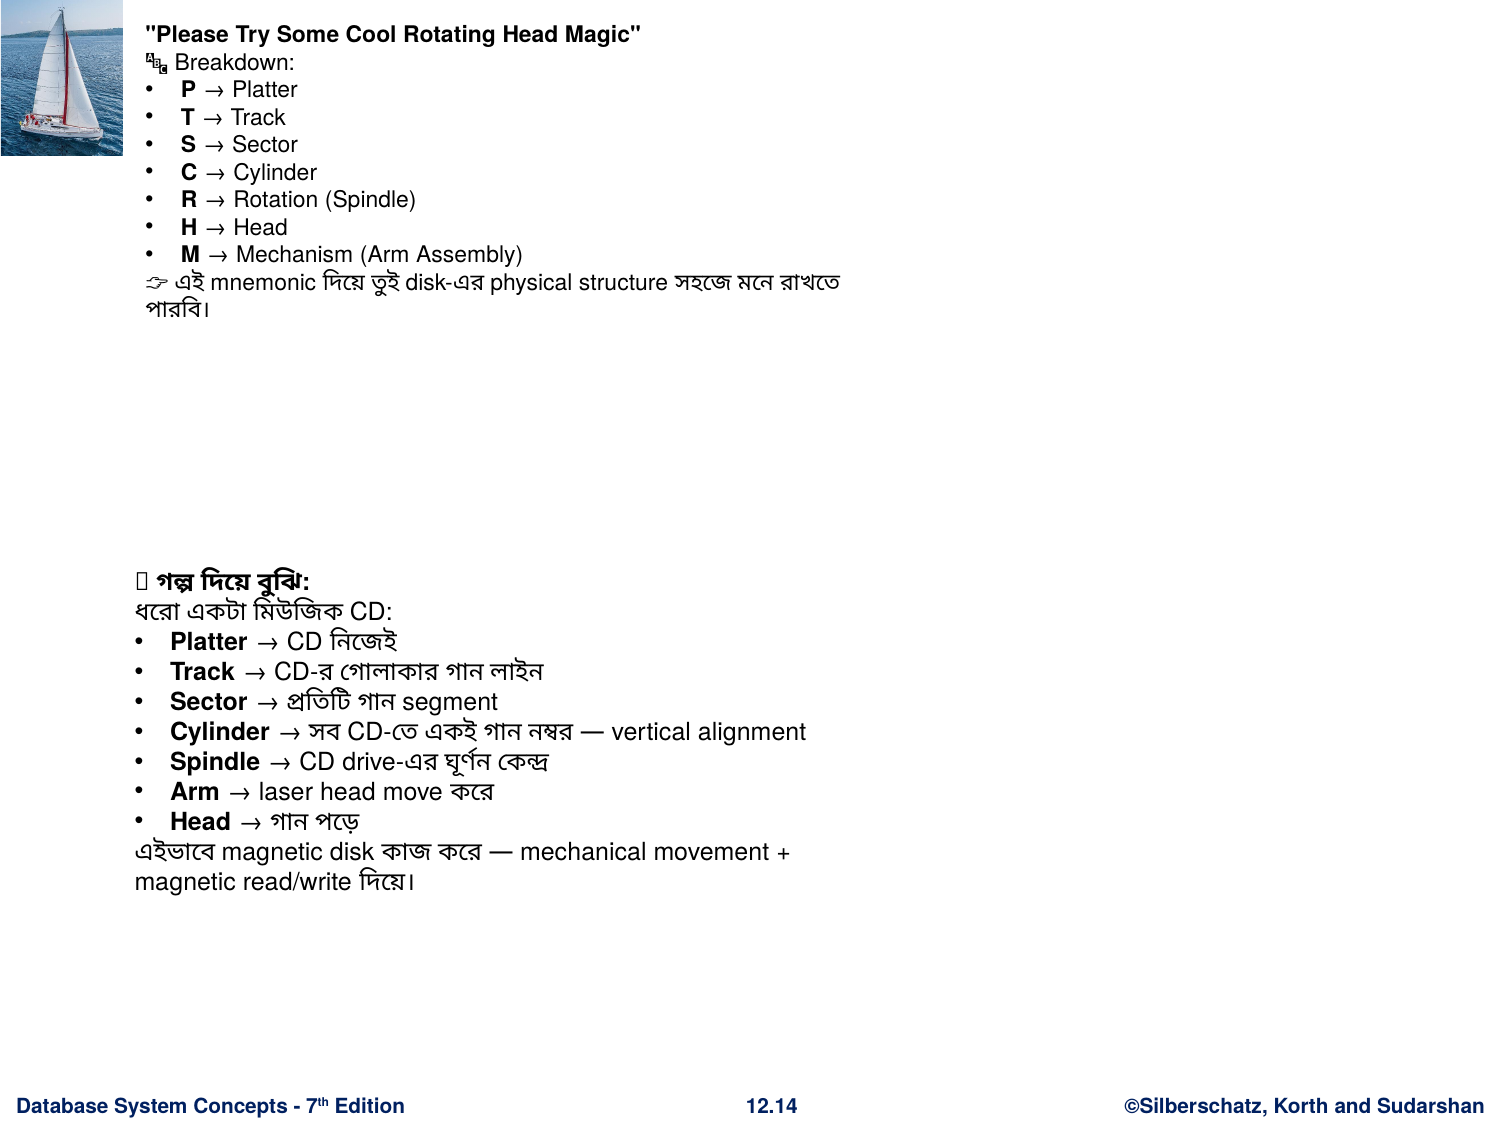

"Please Try Some Cool Rotating Head Magic"
🔤 Breakdown:
P → Platter
T → Track
S → Sector
C → Cylinder
R → Rotation (Spindle)
H → Head
M → Mechanism (Arm Assembly)
👉 এই mnemonic দিয়ে তুই disk-এর physical structure সহজে মনে রাখতে পারবি।
🧺 গল্প দিয়ে বুঝি:
ধরো একটা মিউজিক CD:
Platter → CD নিজেই
Track → CD-র গোলাকার গান লাইন
Sector → প্রতিটি গান segment
Cylinder → সব CD-তে একই গান নম্বর — vertical alignment
Spindle → CD drive-এর ঘূর্ণন কেন্দ্র
Arm → laser head move করে
Head → গান পড়ে
এইভাবে magnetic disk কাজ করে — mechanical movement + magnetic read/write দিয়ে।